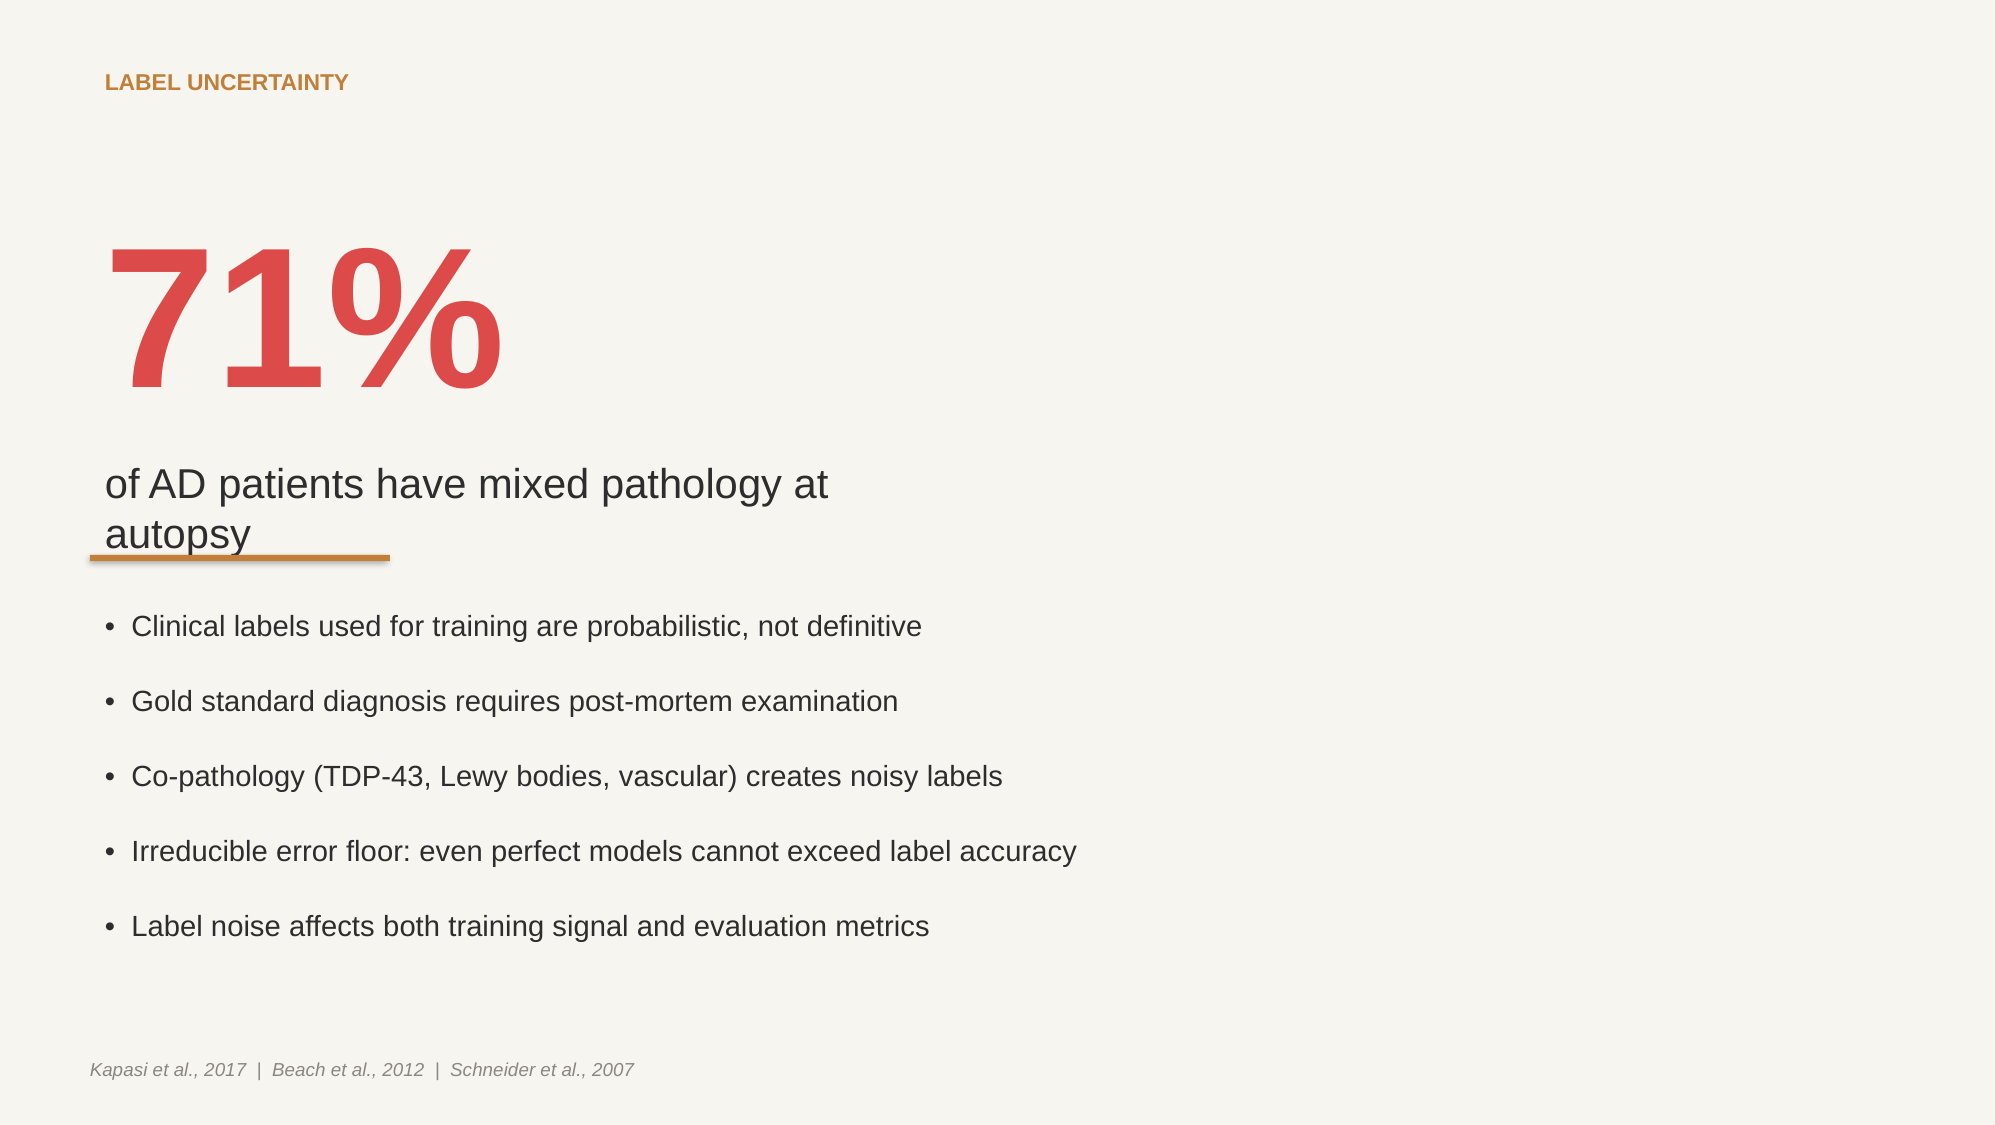

LABEL UNCERTAINTY
71%
of AD patients have mixed pathology at autopsy

•  Clinical labels used for training are probabilistic, not definitive
•  Gold standard diagnosis requires post-mortem examination
•  Co-pathology (TDP-43, Lewy bodies, vascular) creates noisy labels
•  Irreducible error floor: even perfect models cannot exceed label accuracy
•  Label noise affects both training signal and evaluation metrics
Kapasi et al., 2017  |  Beach et al., 2012  |  Schneider et al., 2007